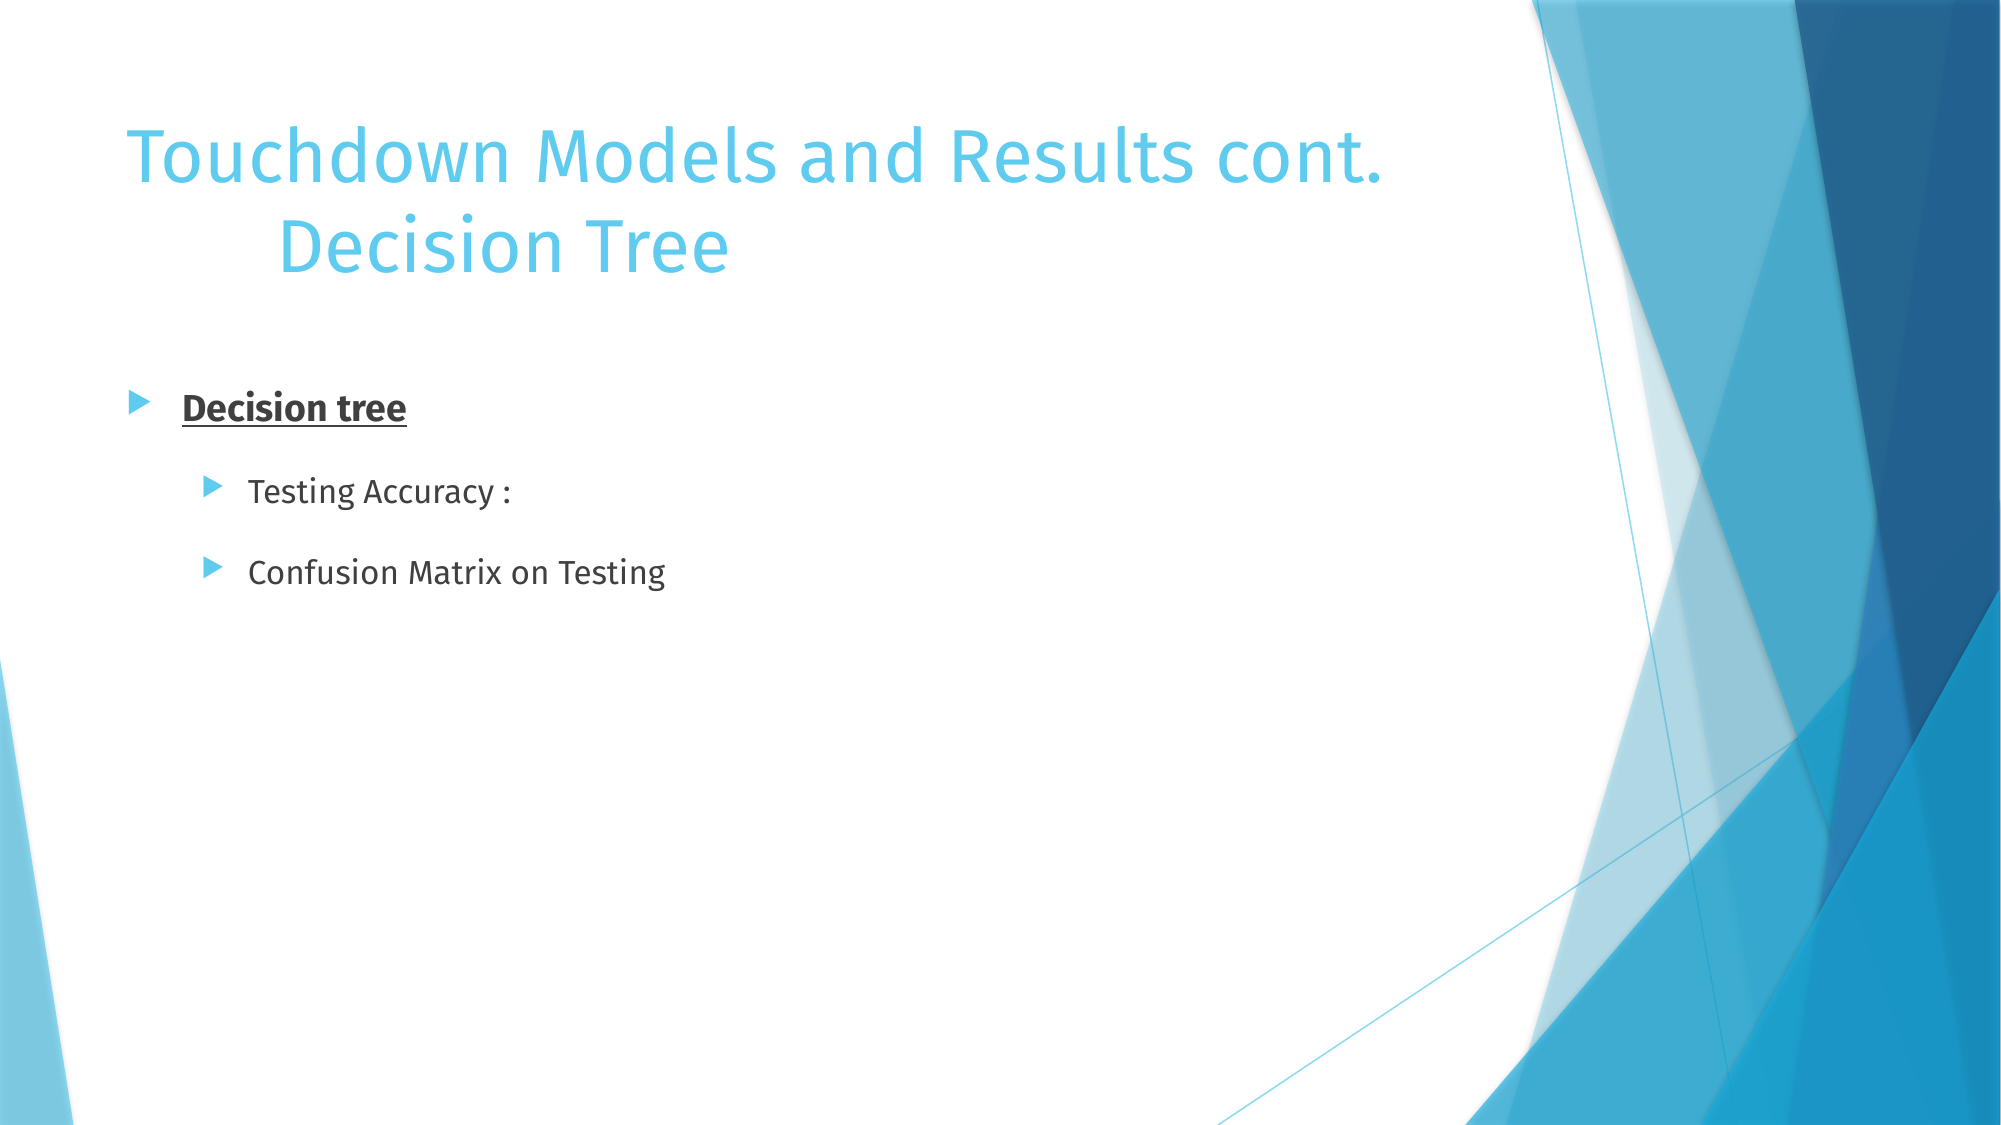

# Touchdown Models and Results cont. Decision Tree
Decision tree
Testing Accuracy :
Confusion Matrix on Testing